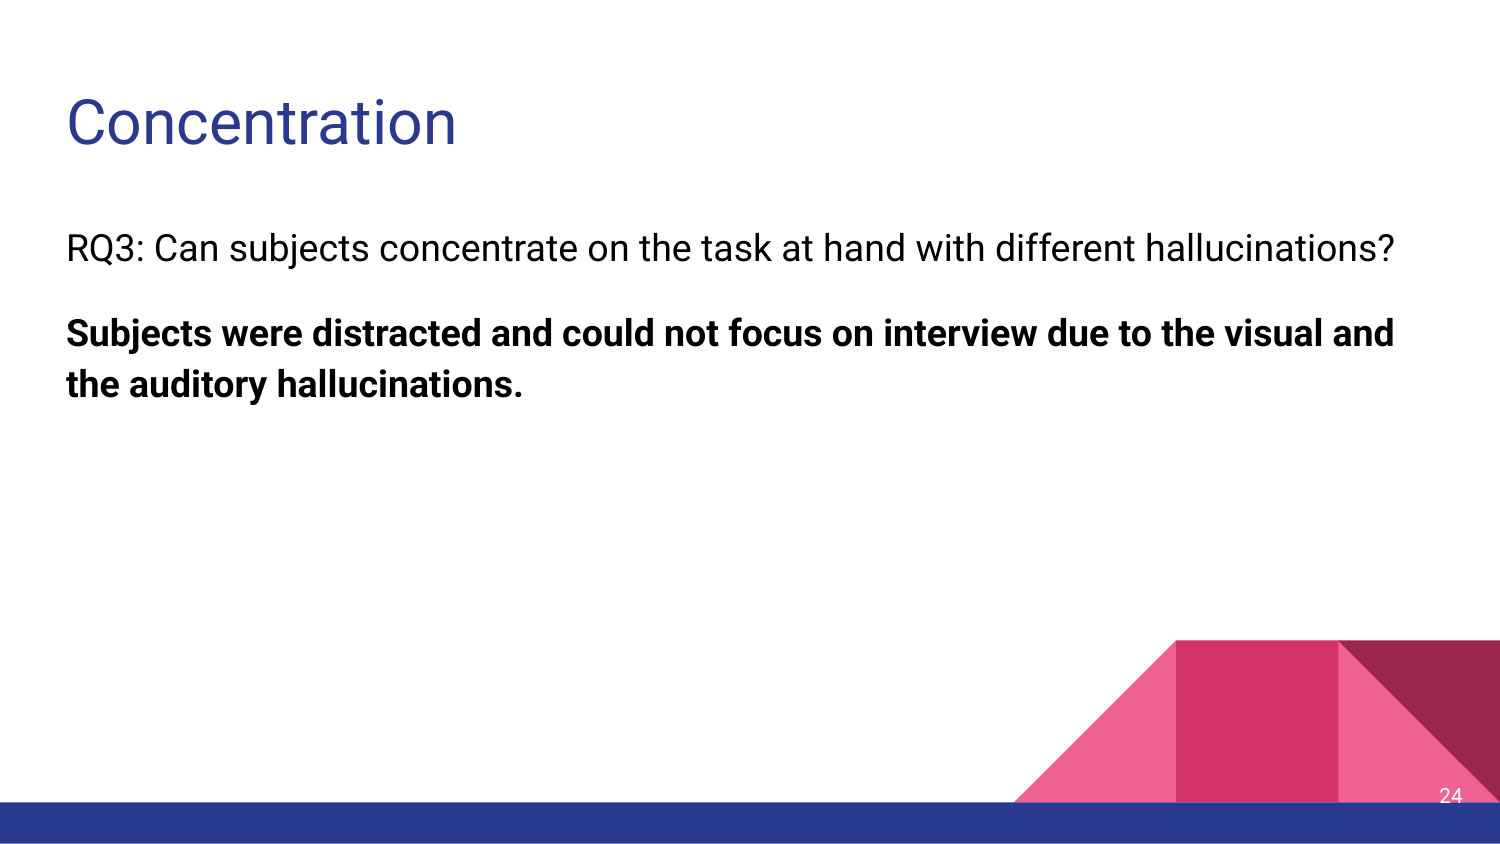

# Concentration
RQ3: Can subjects concentrate on the task at hand with different hallucinations?
Subjects were distracted and could not focus on interview due to the visual and the auditory hallucinations.

24